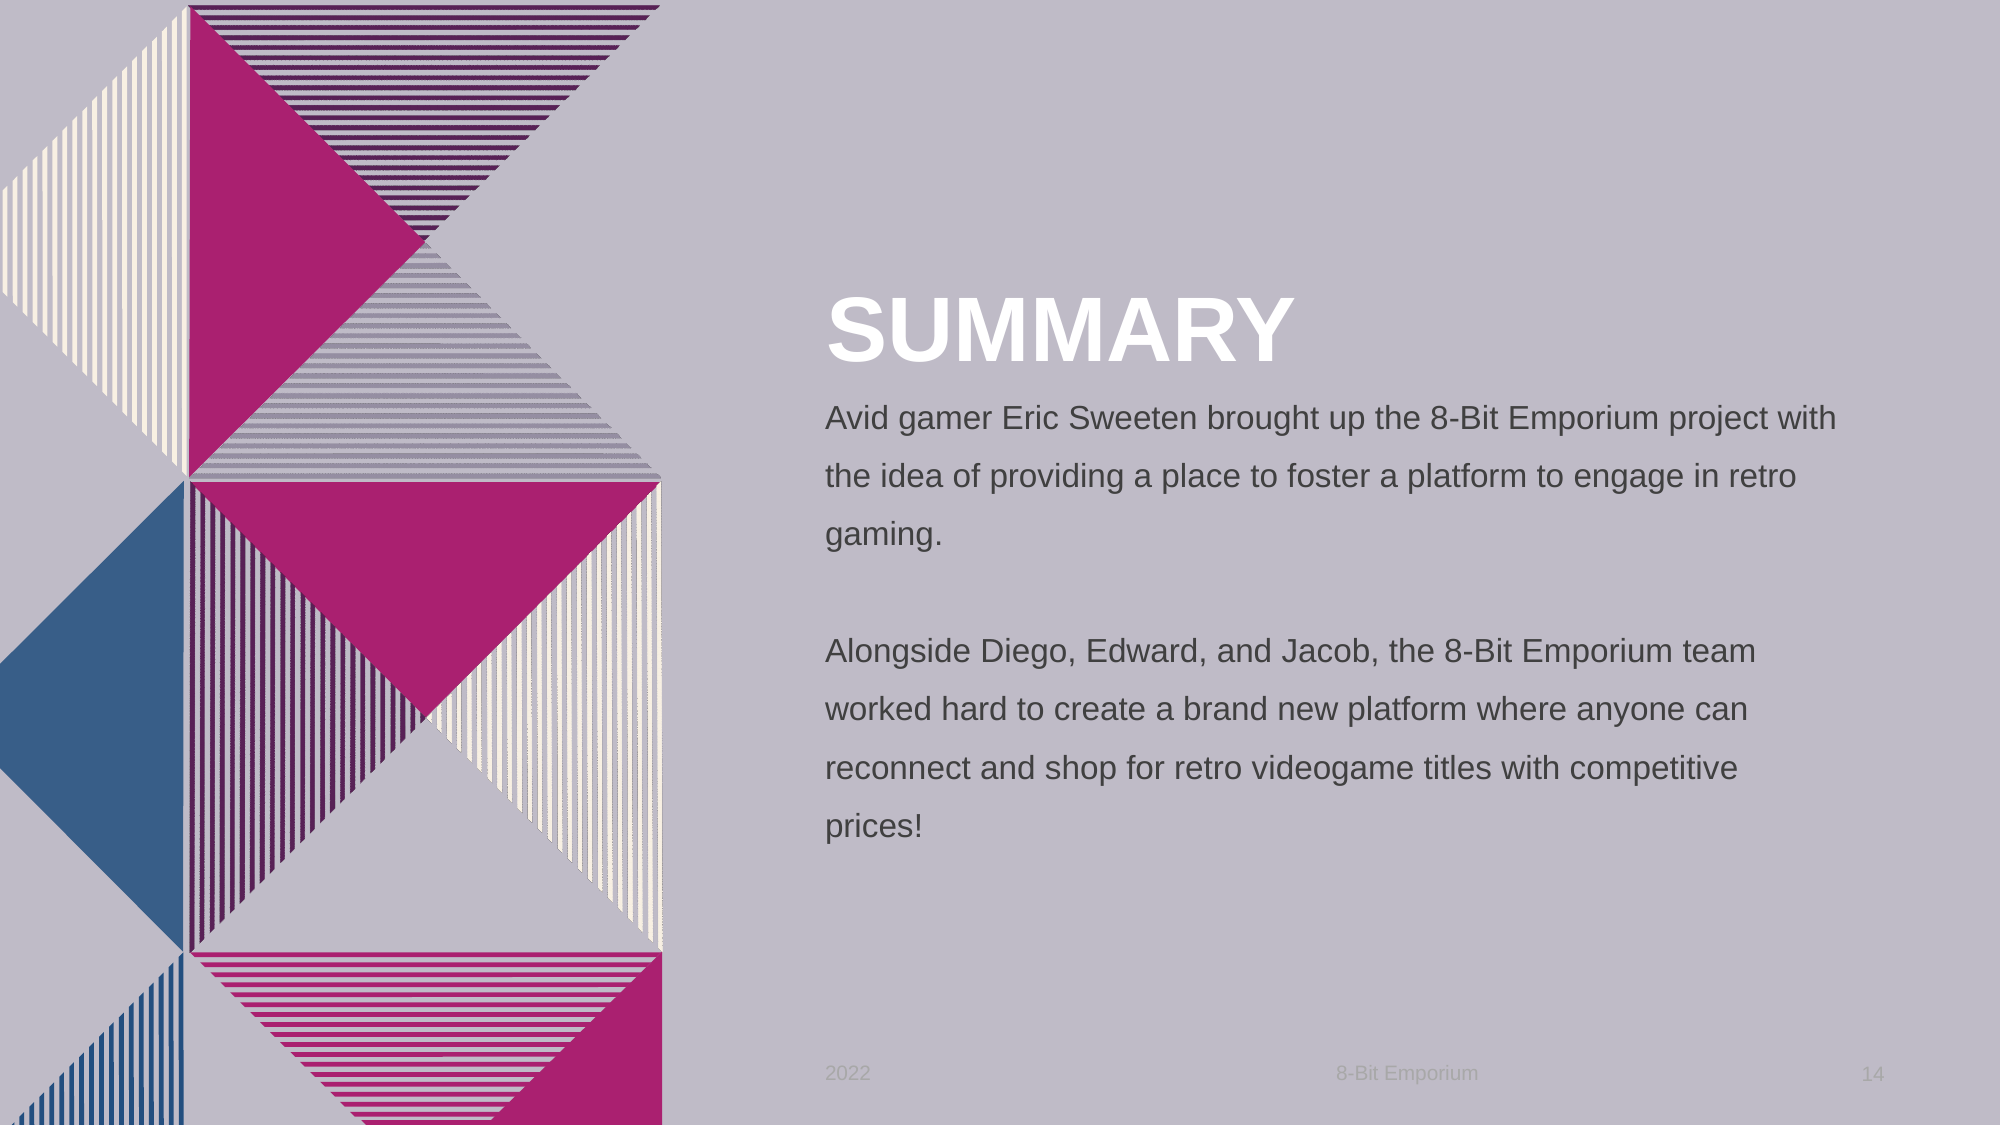

# SUMMARY
Avid gamer Eric Sweeten brought up the 8-Bit Emporium project with the idea of providing a place to foster a platform to engage in retro gaming.

Alongside Diego, Edward, and Jacob, the 8-Bit Emporium team worked hard to create a brand new platform where anyone can reconnect and shop for retro videogame titles with competitive prices!
8-Bit Emporium
2022
14